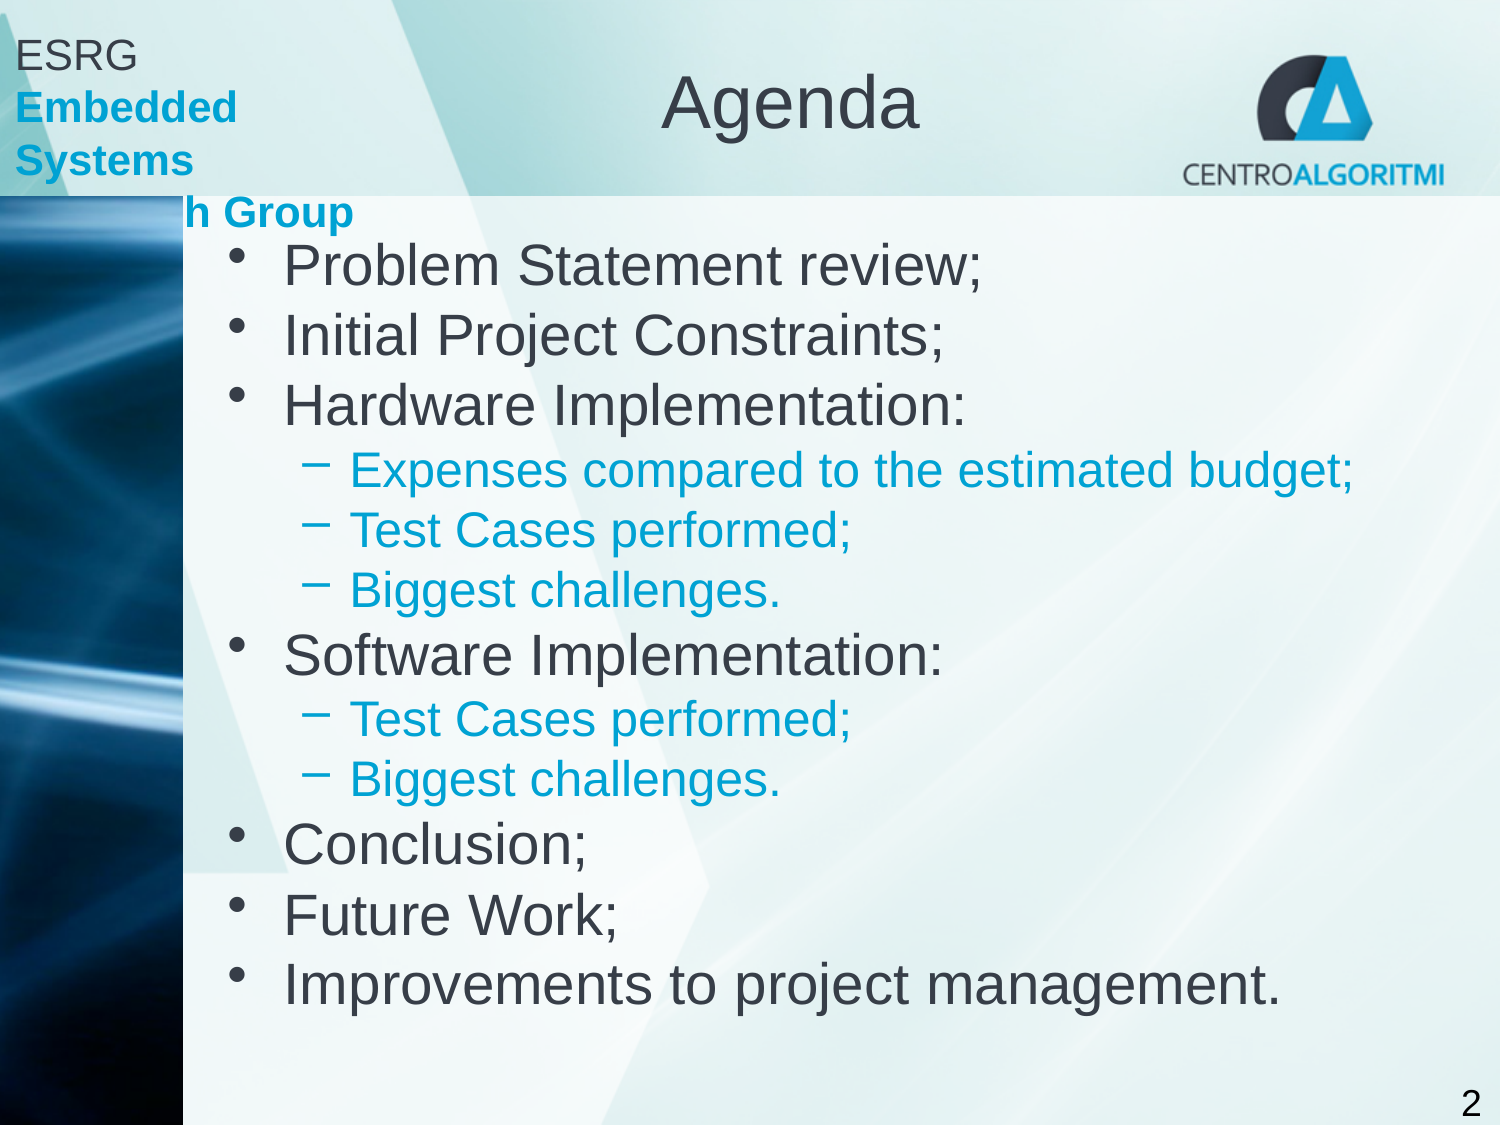

# Agenda
Problem Statement review;
Initial Project Constraints;
Hardware Implementation:
Expenses compared to the estimated budget;
Test Cases performed;
Biggest challenges.
Software Implementation:
Test Cases performed;
Biggest challenges.
Conclusion;
Future Work;
Improvements to project management.

2